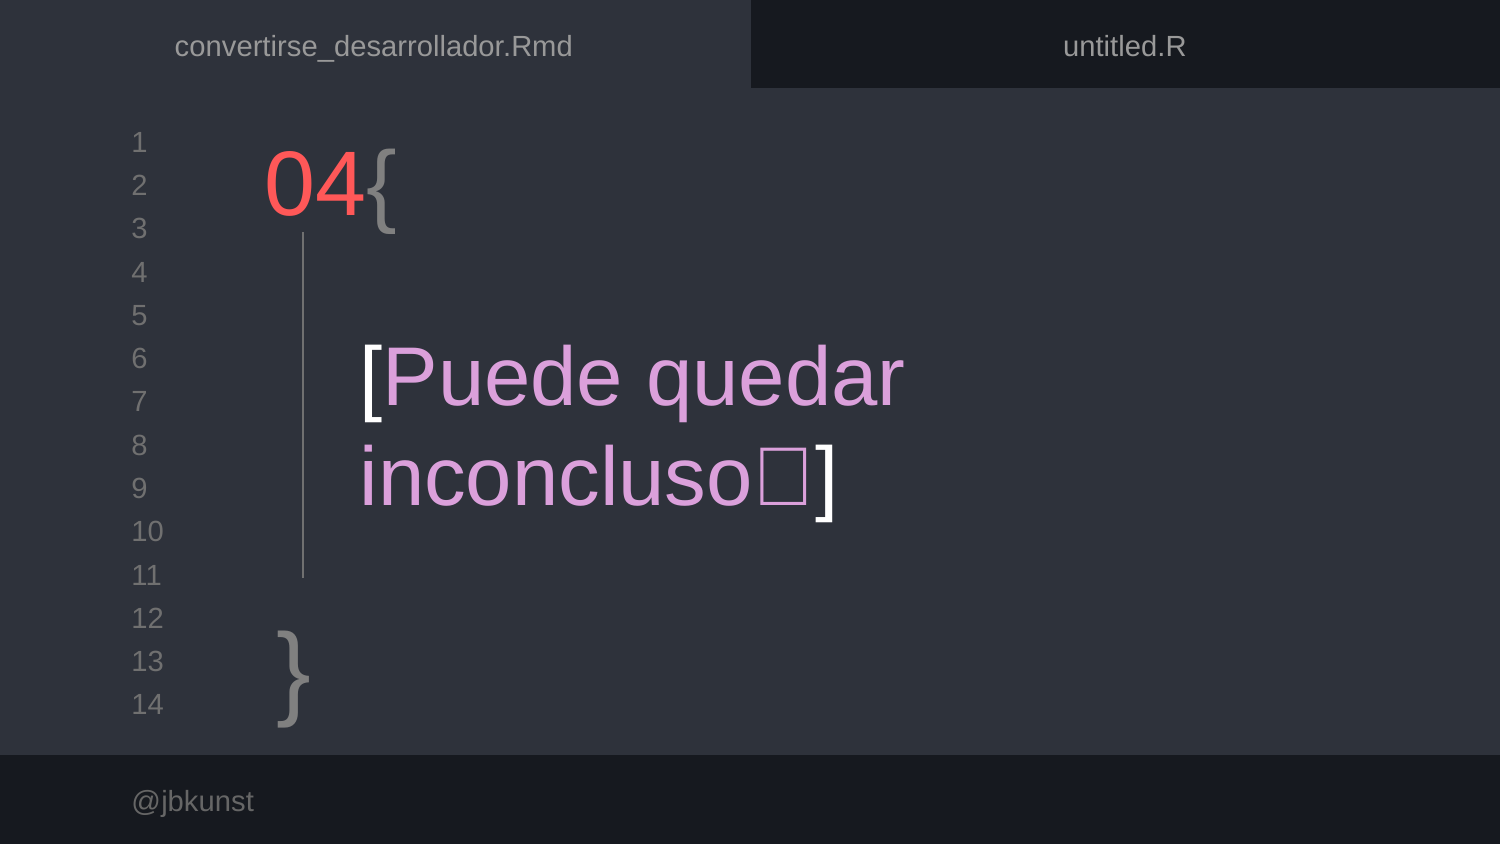

convertirse_desarrollador.Rmd
untitled.R
04{
[Puede quedar inconcluso🧩]
}
@jbkunst